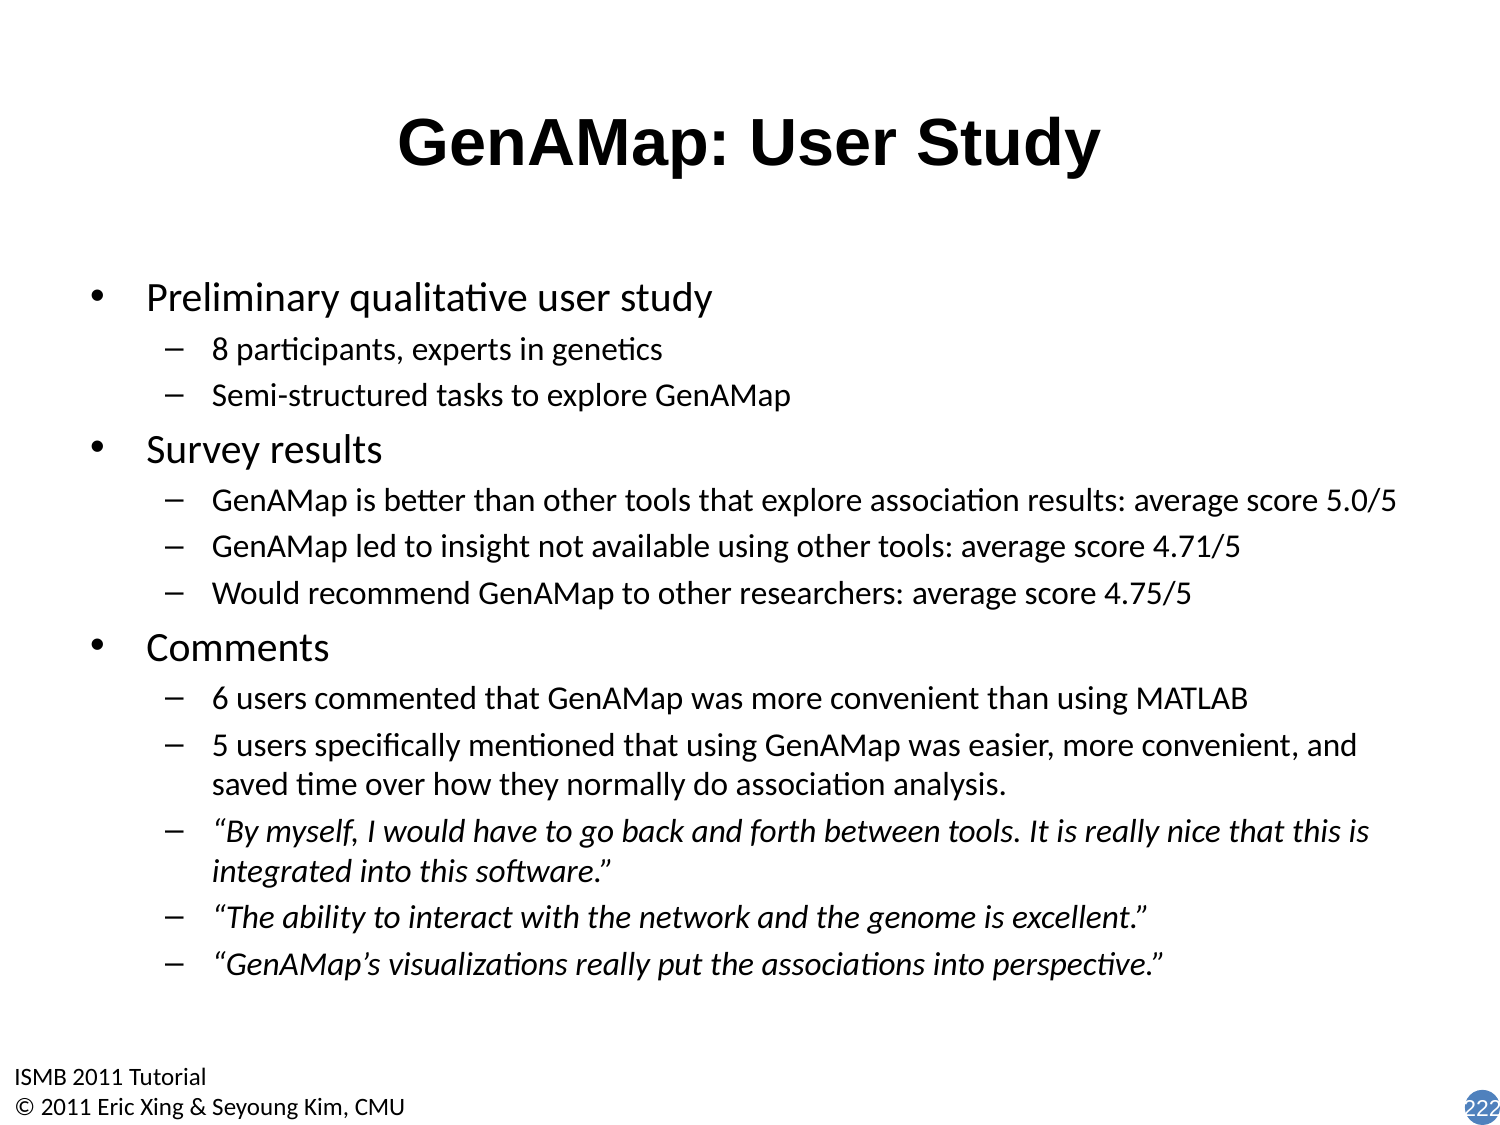

# GenAMap: User Study
Preliminary qualitative user study
8 participants, experts in genetics
Semi-structured tasks to explore GenAMap
Survey results
GenAMap is better than other tools that explore association results: average score 5.0/5
GenAMap led to insight not available using other tools: average score 4.71/5
Would recommend GenAMap to other researchers: average score 4.75/5
Comments
6 users commented that GenAMap was more convenient than using MATLAB
5 users specifically mentioned that using GenAMap was easier, more convenient, and saved time over how they normally do association analysis.
“By myself, I would have to go back and forth between tools. It is really nice that this is integrated into this software.”
“The ability to interact with the network and the genome is excellent.”
“GenAMap’s visualizations really put the associations into perspective.”